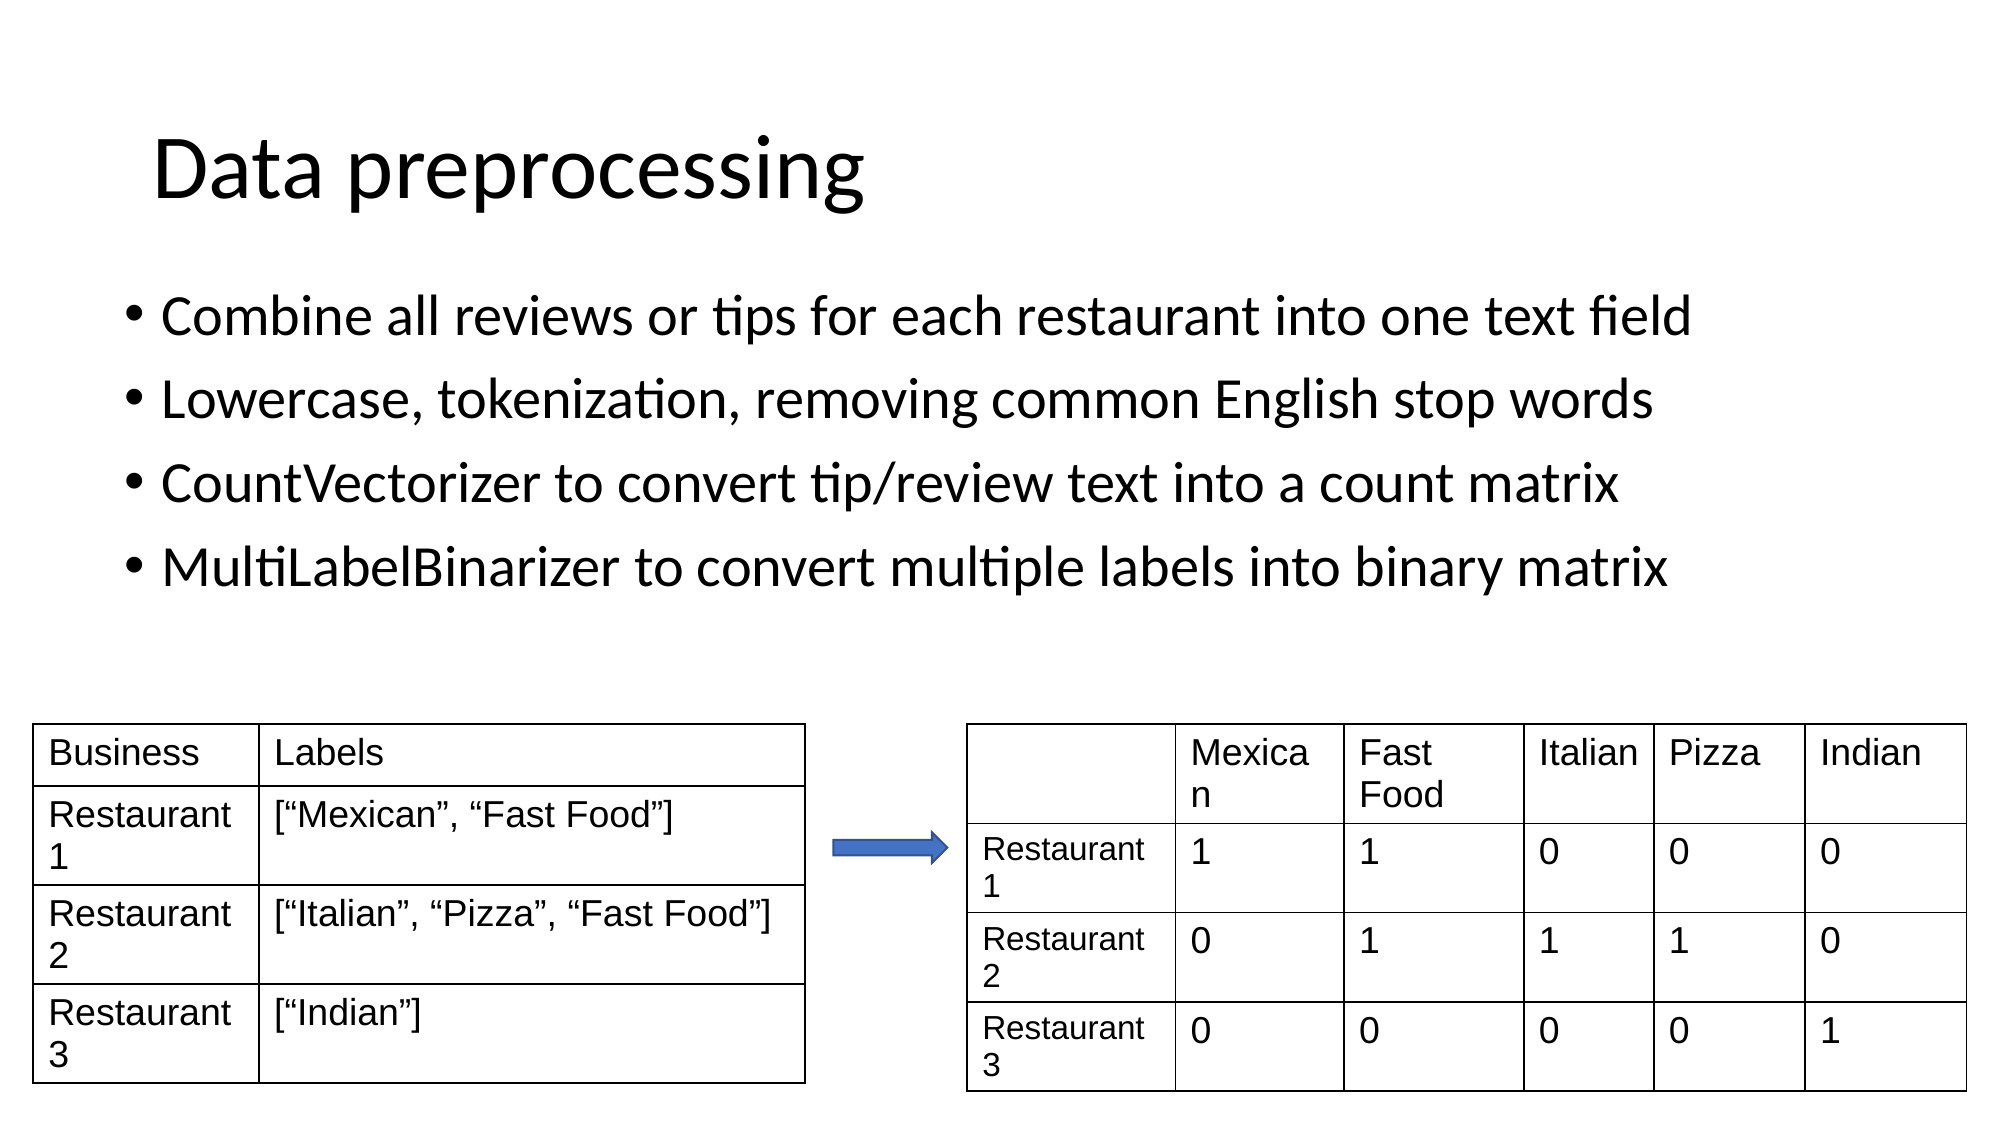

# Data preprocessing
Combine all reviews or tips for each restaurant into one text field
Lowercase, tokenization, removing common English stop words
CountVectorizer to convert tip/review text into a count matrix
MultiLabelBinarizer to convert multiple labels into binary matrix

| Business | Labels |
| --- | --- |
| Restaurant 1 | [“Mexican”, “Fast Food”] |
| Restaurant 2 | [“Italian”, “Pizza”, “Fast Food”] |
| Restaurant 3 | [“Indian”] |
|  | Mexican | Fast Food | Italian | Pizza | Indian |
| --- | --- | --- | --- | --- | --- |
| Restaurant 1 | 1 | 1 | 0 | 0 | 0 |
| Restaurant 2 | 0 | 1 | 1 | 1 | 0 |
| Restaurant 3 | 0 | 0 | 0 | 0 | 1 |